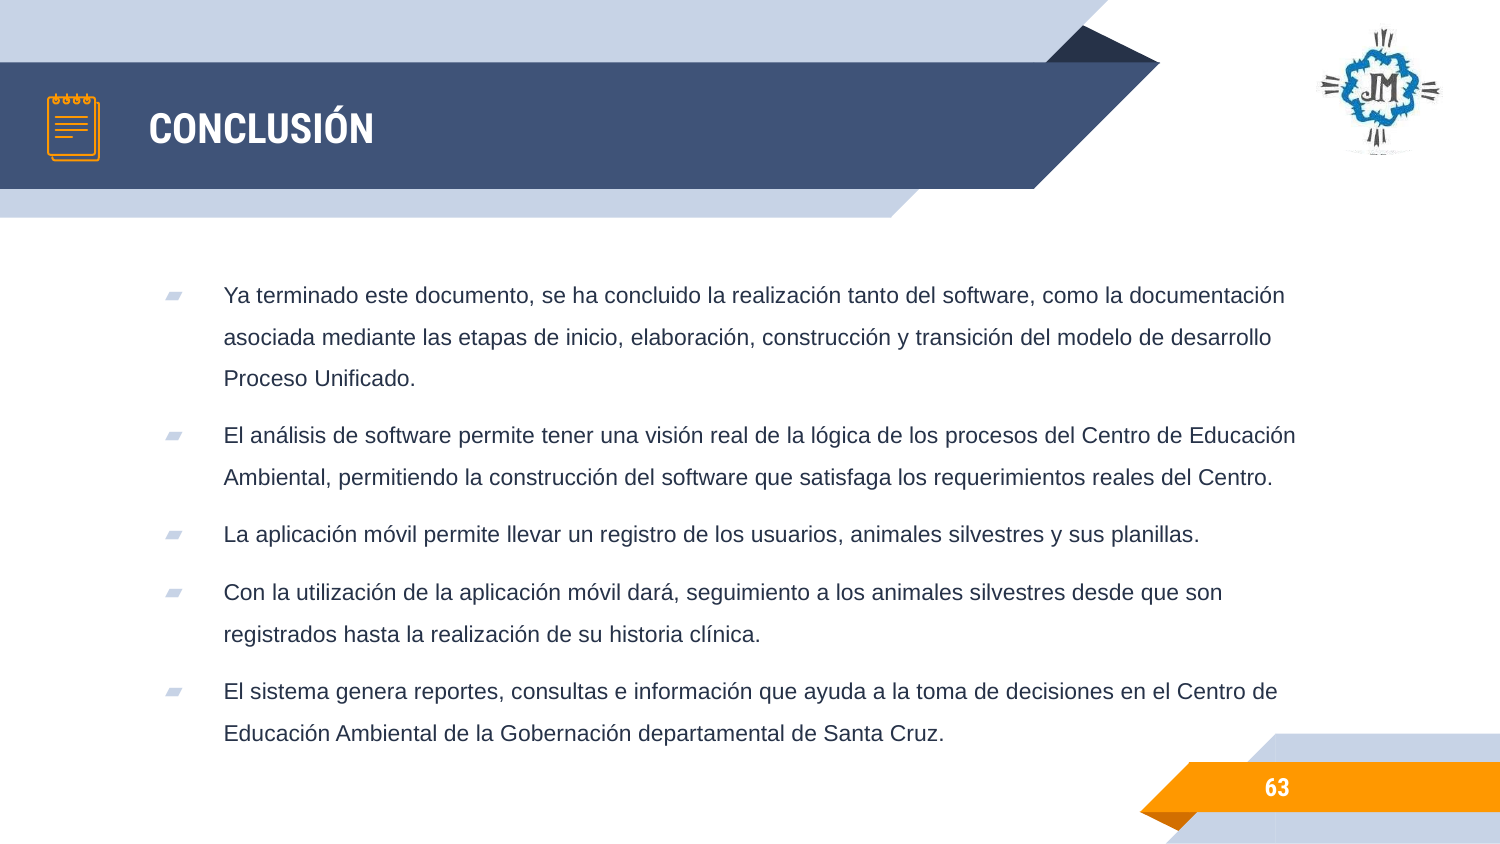

# CONCLUSIÓN
Ya terminado este documento, se ha concluido la realización tanto del software, como la documentación asociada mediante las etapas de inicio, elaboración, construcción y transición del modelo de desarrollo Proceso Unificado.
El análisis de software permite tener una visión real de la lógica de los procesos del Centro de Educación Ambiental, permitiendo la construcción del software que satisfaga los requerimientos reales del Centro.
La aplicación móvil permite llevar un registro de los usuarios, animales silvestres y sus planillas.
Con la utilización de la aplicación móvil dará, seguimiento a los animales silvestres desde que son registrados hasta la realización de su historia clínica.
El sistema genera reportes, consultas e información que ayuda a la toma de decisiones en el Centro de Educación Ambiental de la Gobernación departamental de Santa Cruz.

63